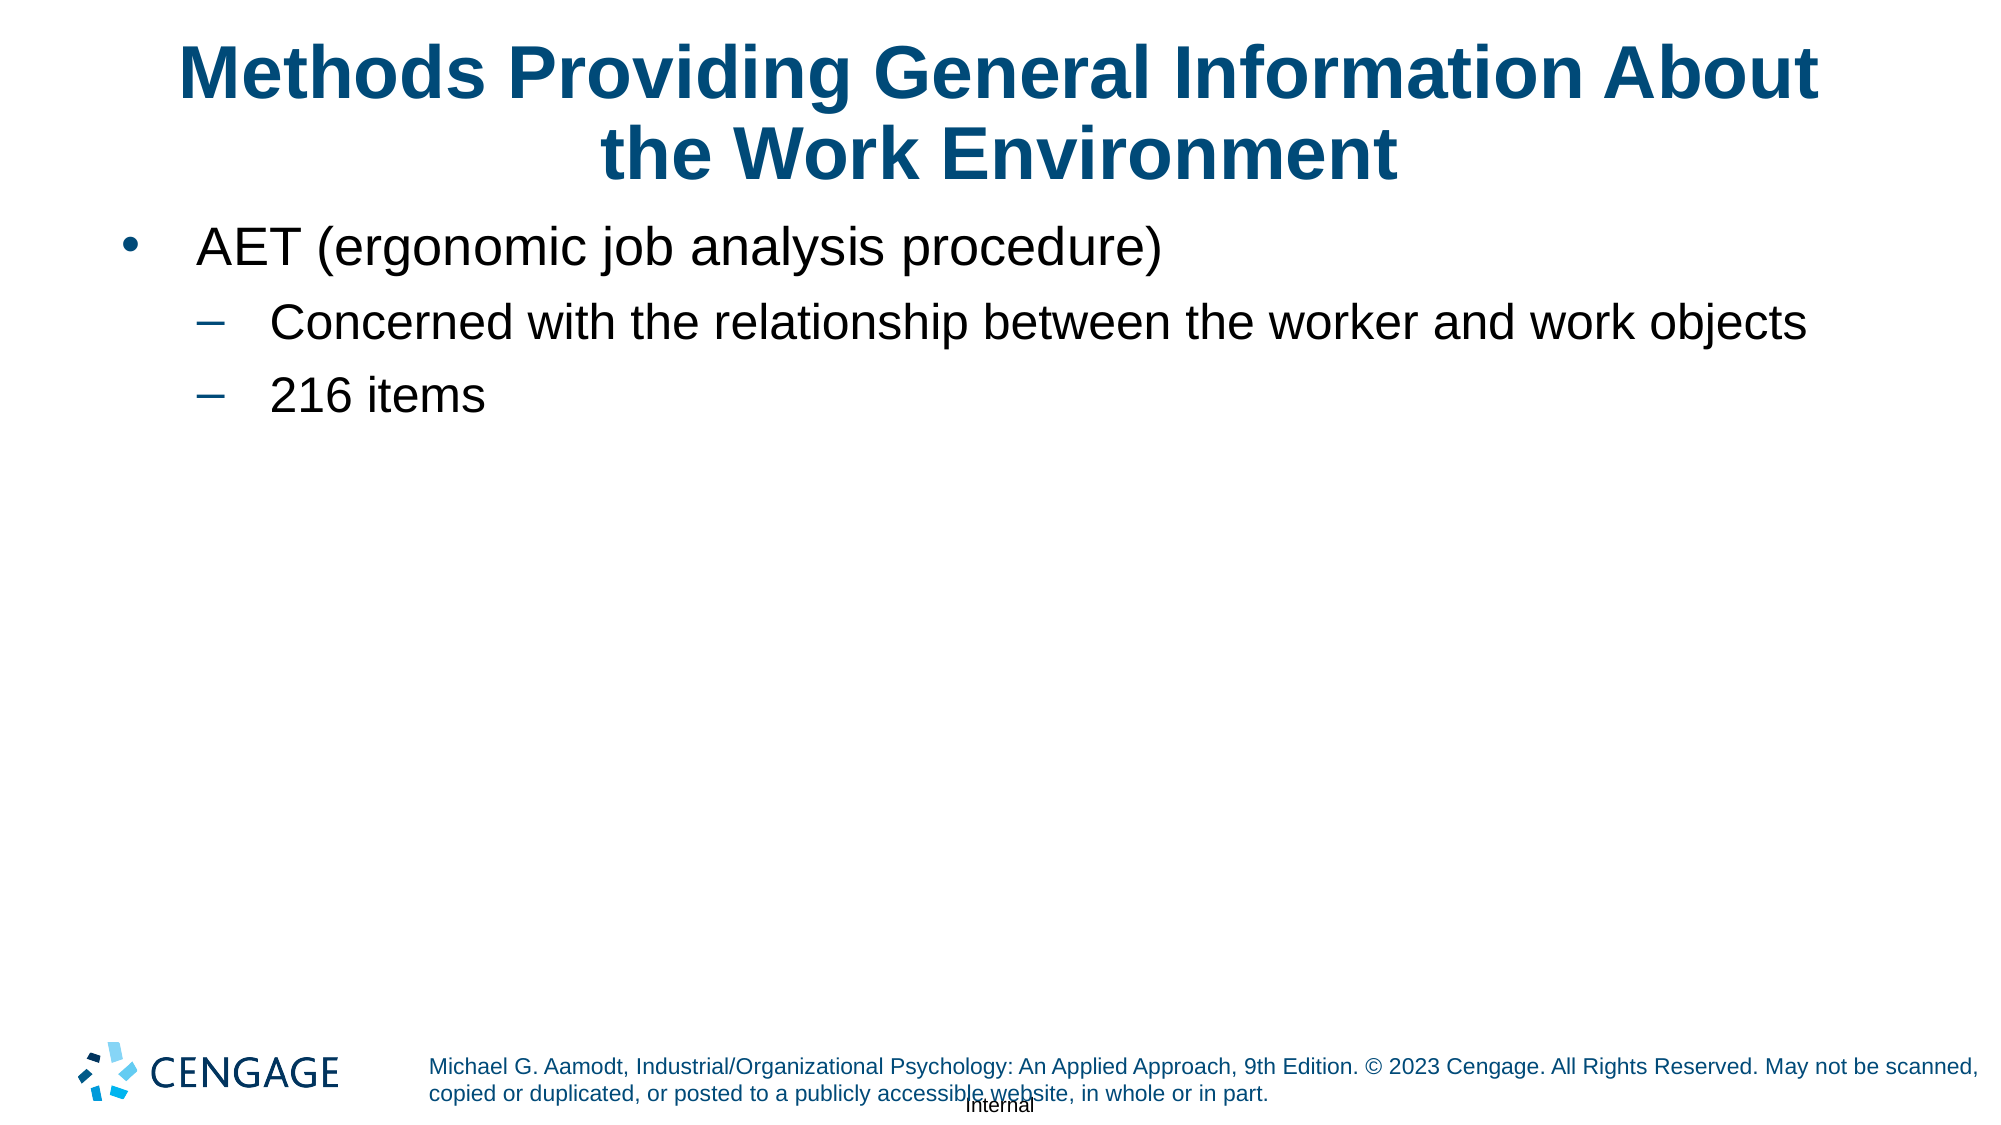

# Methods Providing General Information About the Work Environment
AET (ergonomic job analysis procedure)
Concerned with the relationship between the worker and work objects
216 items